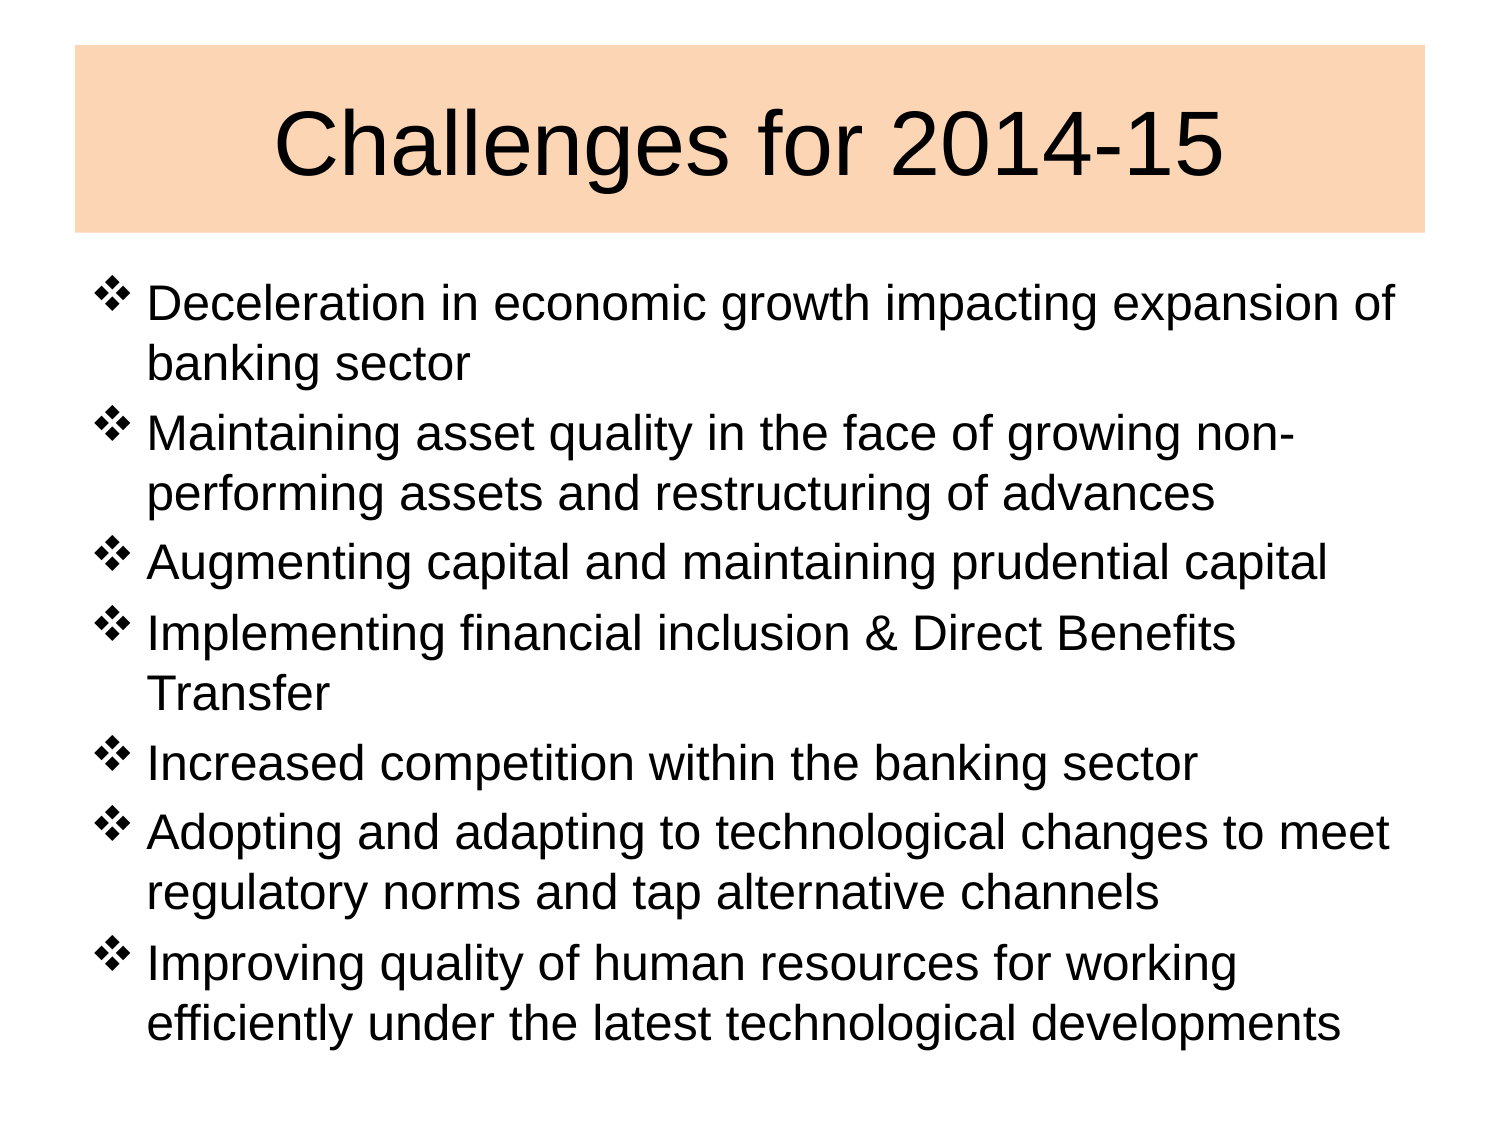

# Challenges for 2014-15
Deceleration in economic growth impacting expansion of banking sector
Maintaining asset quality in the face of growing non-performing assets and restructuring of advances
Augmenting capital and maintaining prudential capital
Implementing financial inclusion & Direct Benefits Transfer
Increased competition within the banking sector
Adopting and adapting to technological changes to meet regulatory norms and tap alternative channels
Improving quality of human resources for working efficiently under the latest technological developments